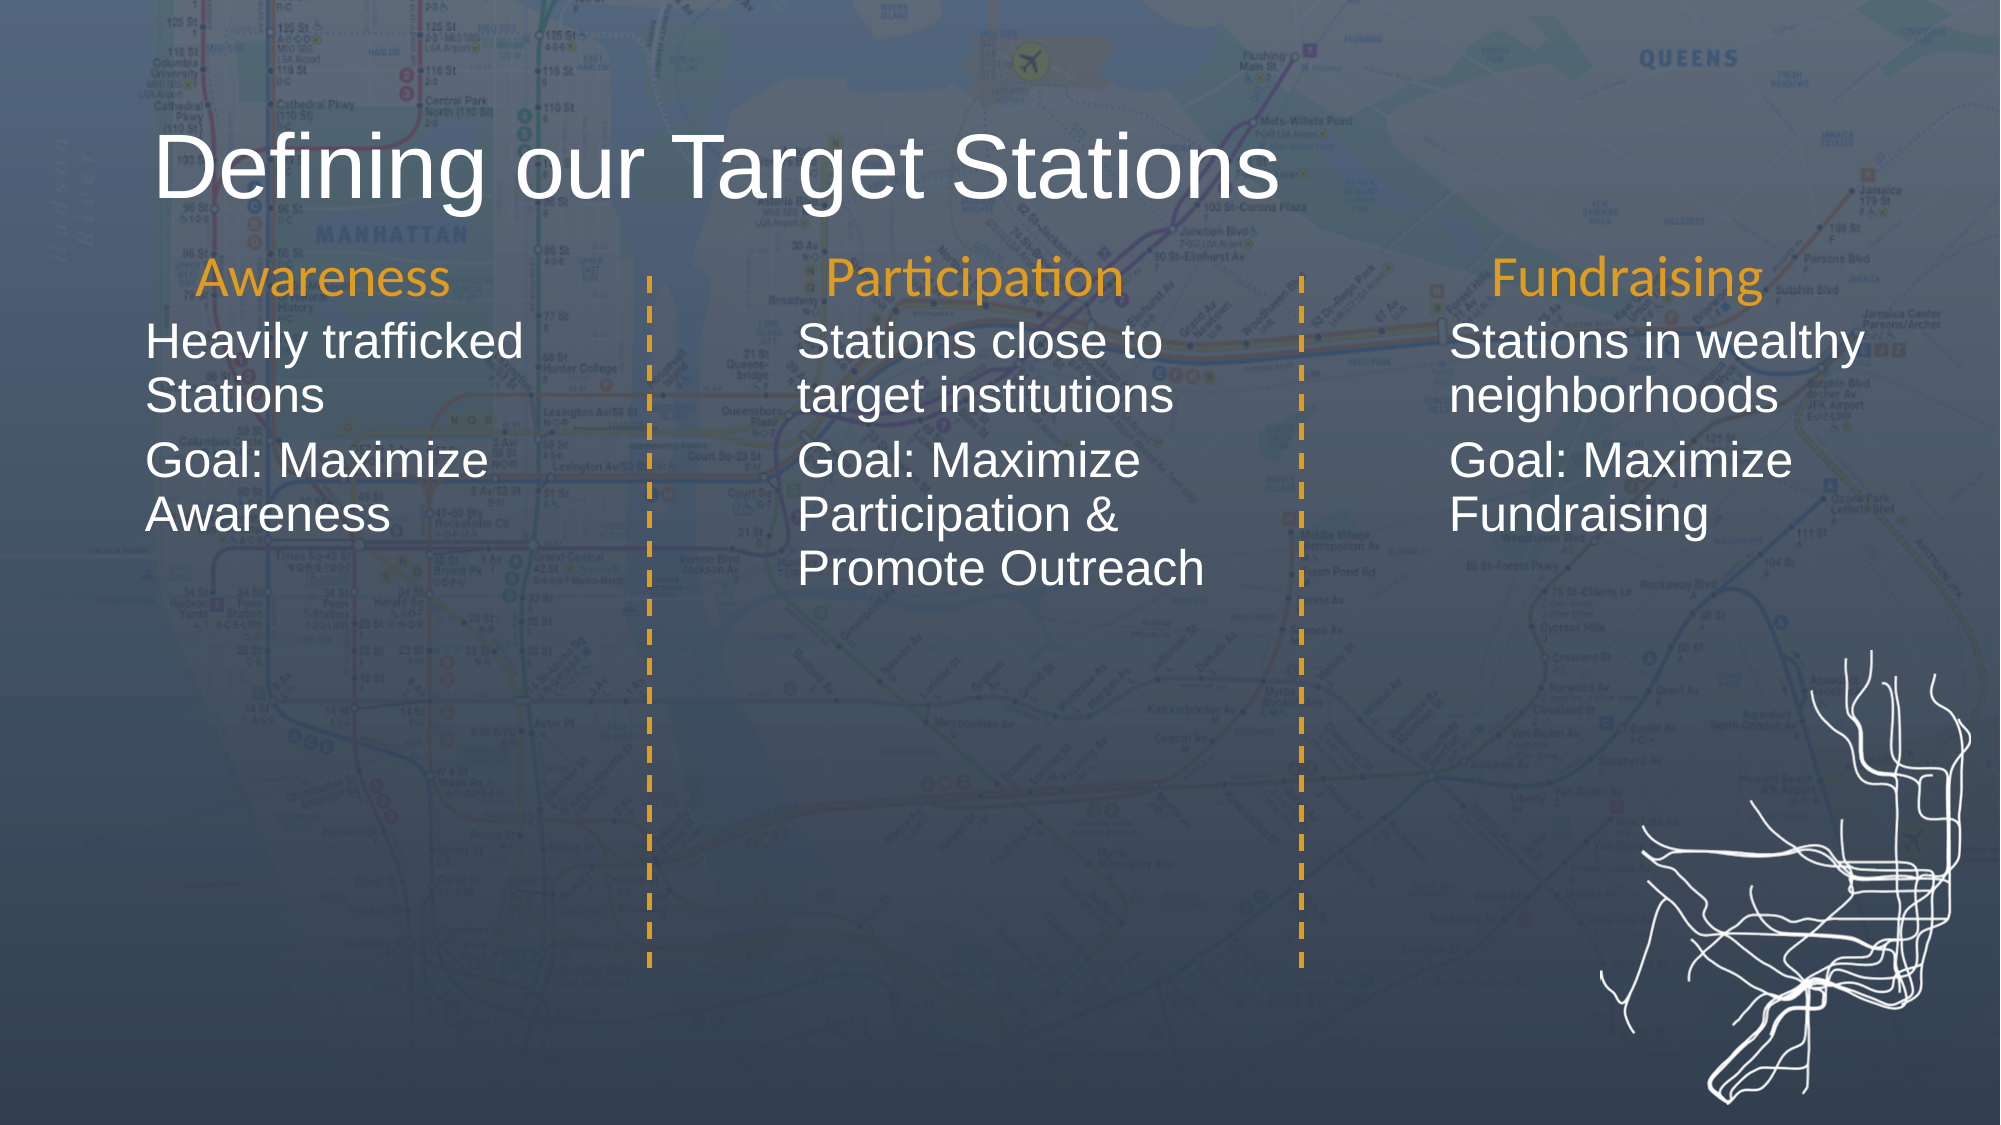

# Defining our Target Stations
Awareness
Participation
Fundraising
Heavily trafficked Stations
Goal: Maximize Awareness

Stations close to target institutions
Goal: Maximize Participation & Promote Outreach

Stations in wealthy neighborhoods
Goal: Maximize Fundraising